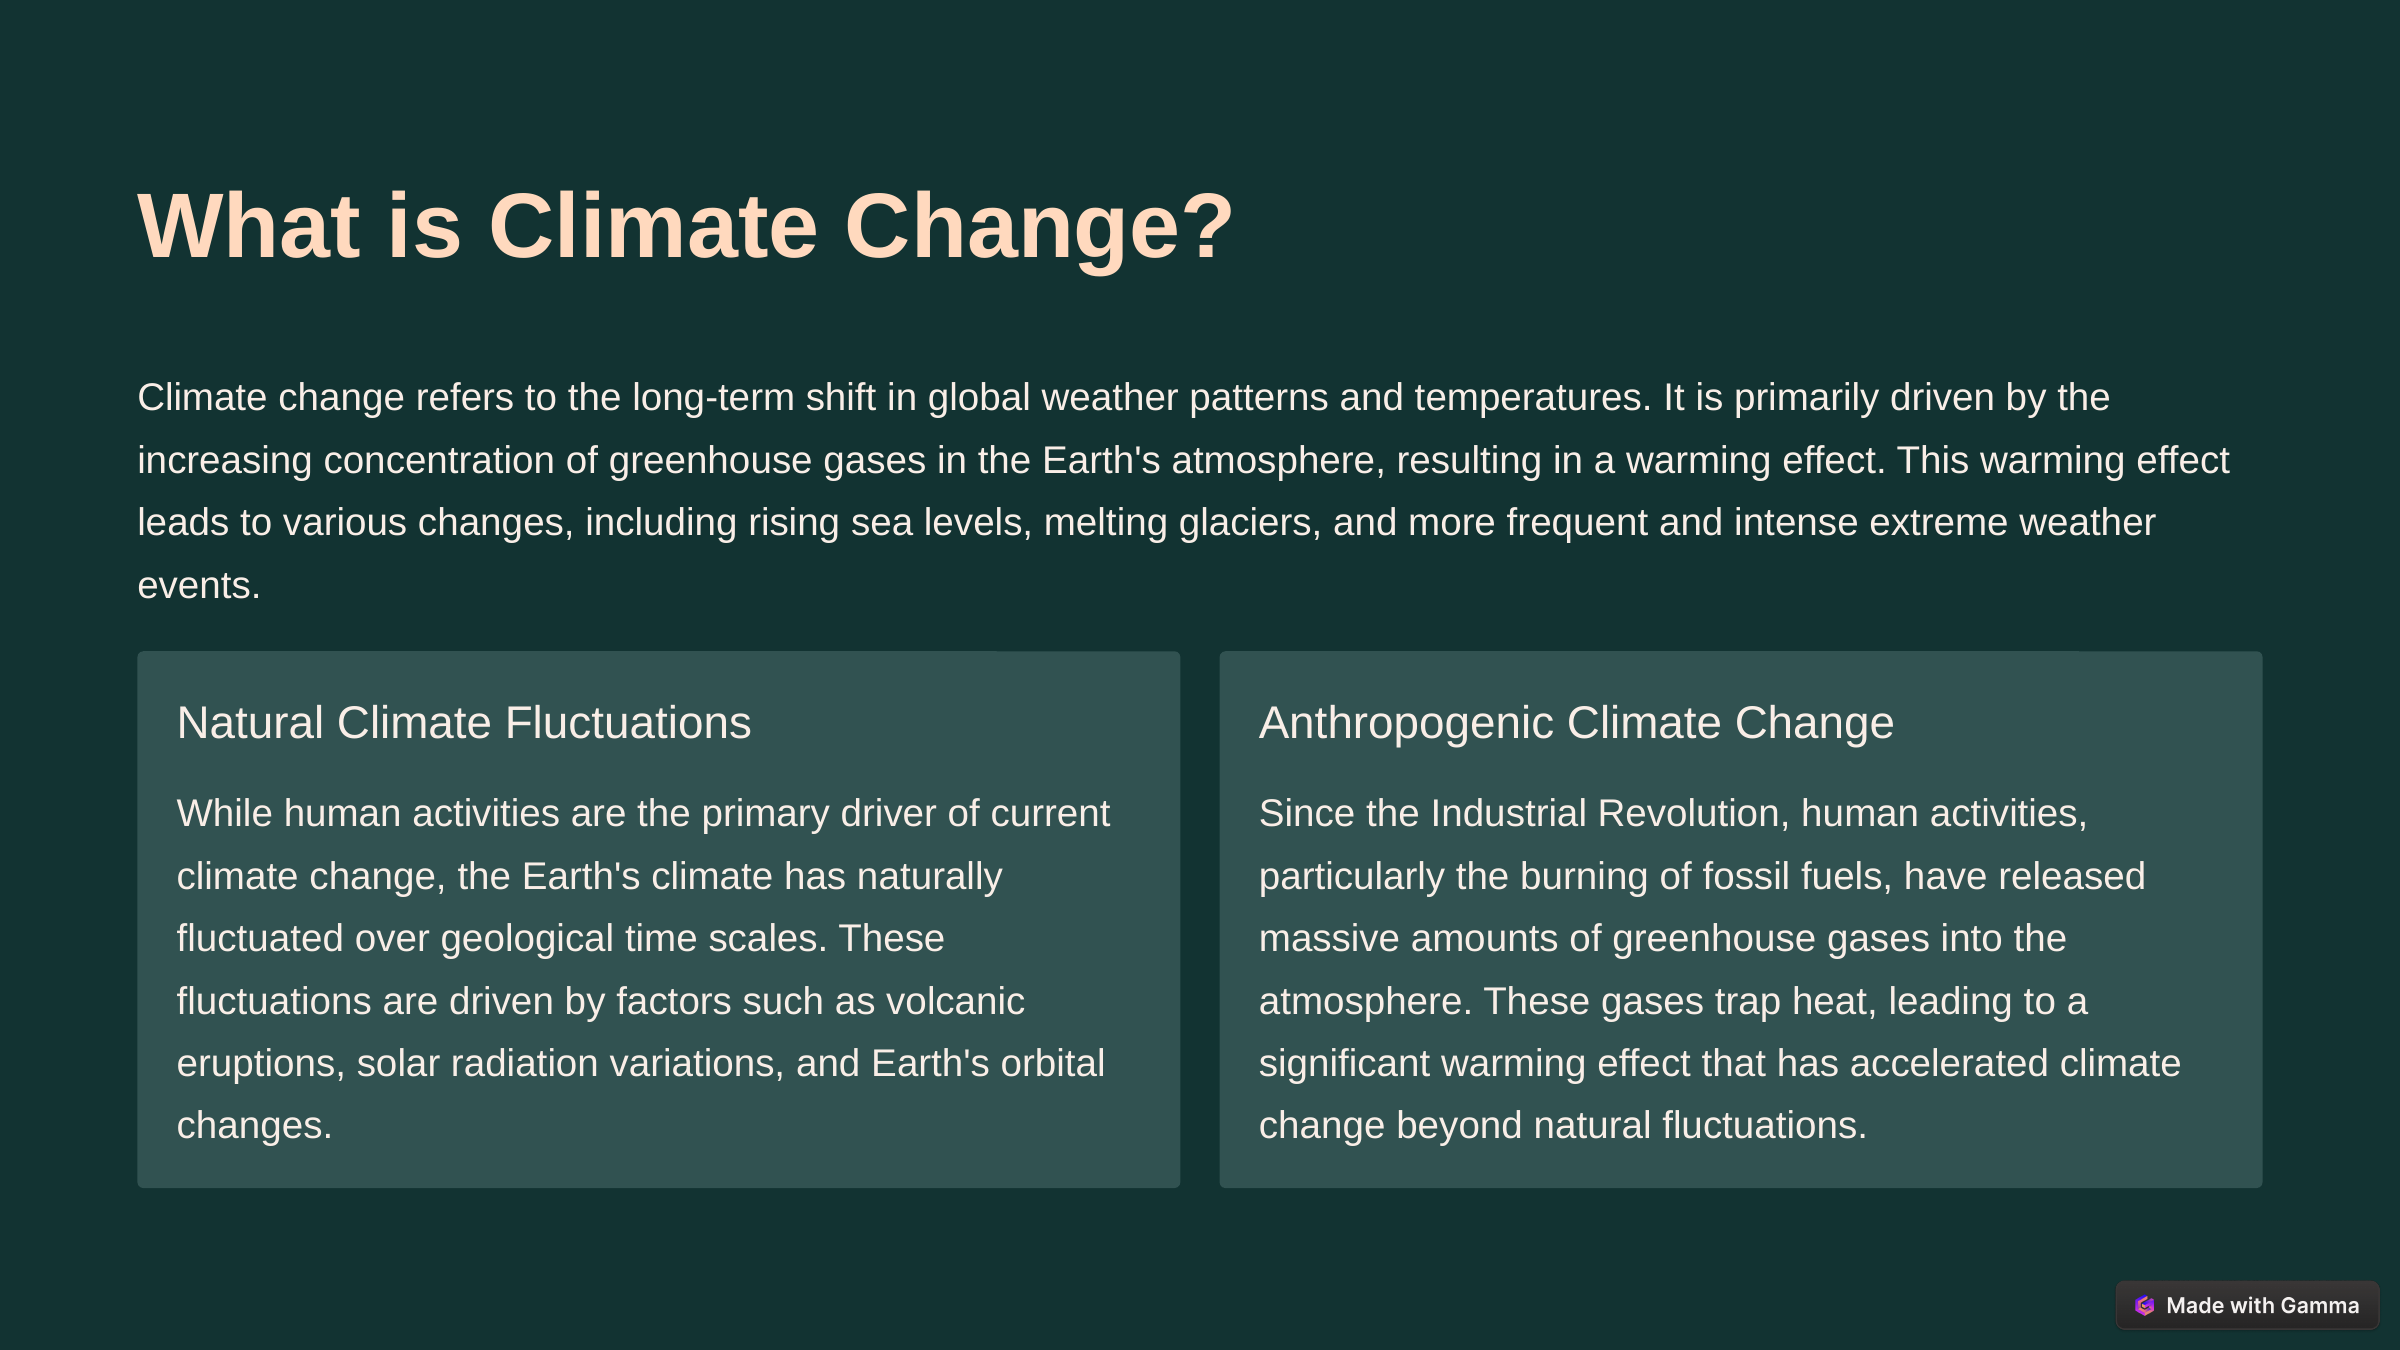

What is Climate Change?
Climate change refers to the long-term shift in global weather patterns and temperatures. It is primarily driven by the increasing concentration of greenhouse gases in the Earth's atmosphere, resulting in a warming effect. This warming effect leads to various changes, including rising sea levels, melting glaciers, and more frequent and intense extreme weather events.

Natural Climate Fluctuations
Anthropogenic Climate Change
While human activities are the primary driver of current climate change, the Earth's climate has naturally fluctuated over geological time scales. These fluctuations are driven by factors such as volcanic eruptions, solar radiation variations, and Earth's orbital changes.
Since the Industrial Revolution, human activities, particularly the burning of fossil fuels, have released massive amounts of greenhouse gases into the atmosphere. These gases trap heat, leading to a significant warming effect that has accelerated climate change beyond natural fluctuations.